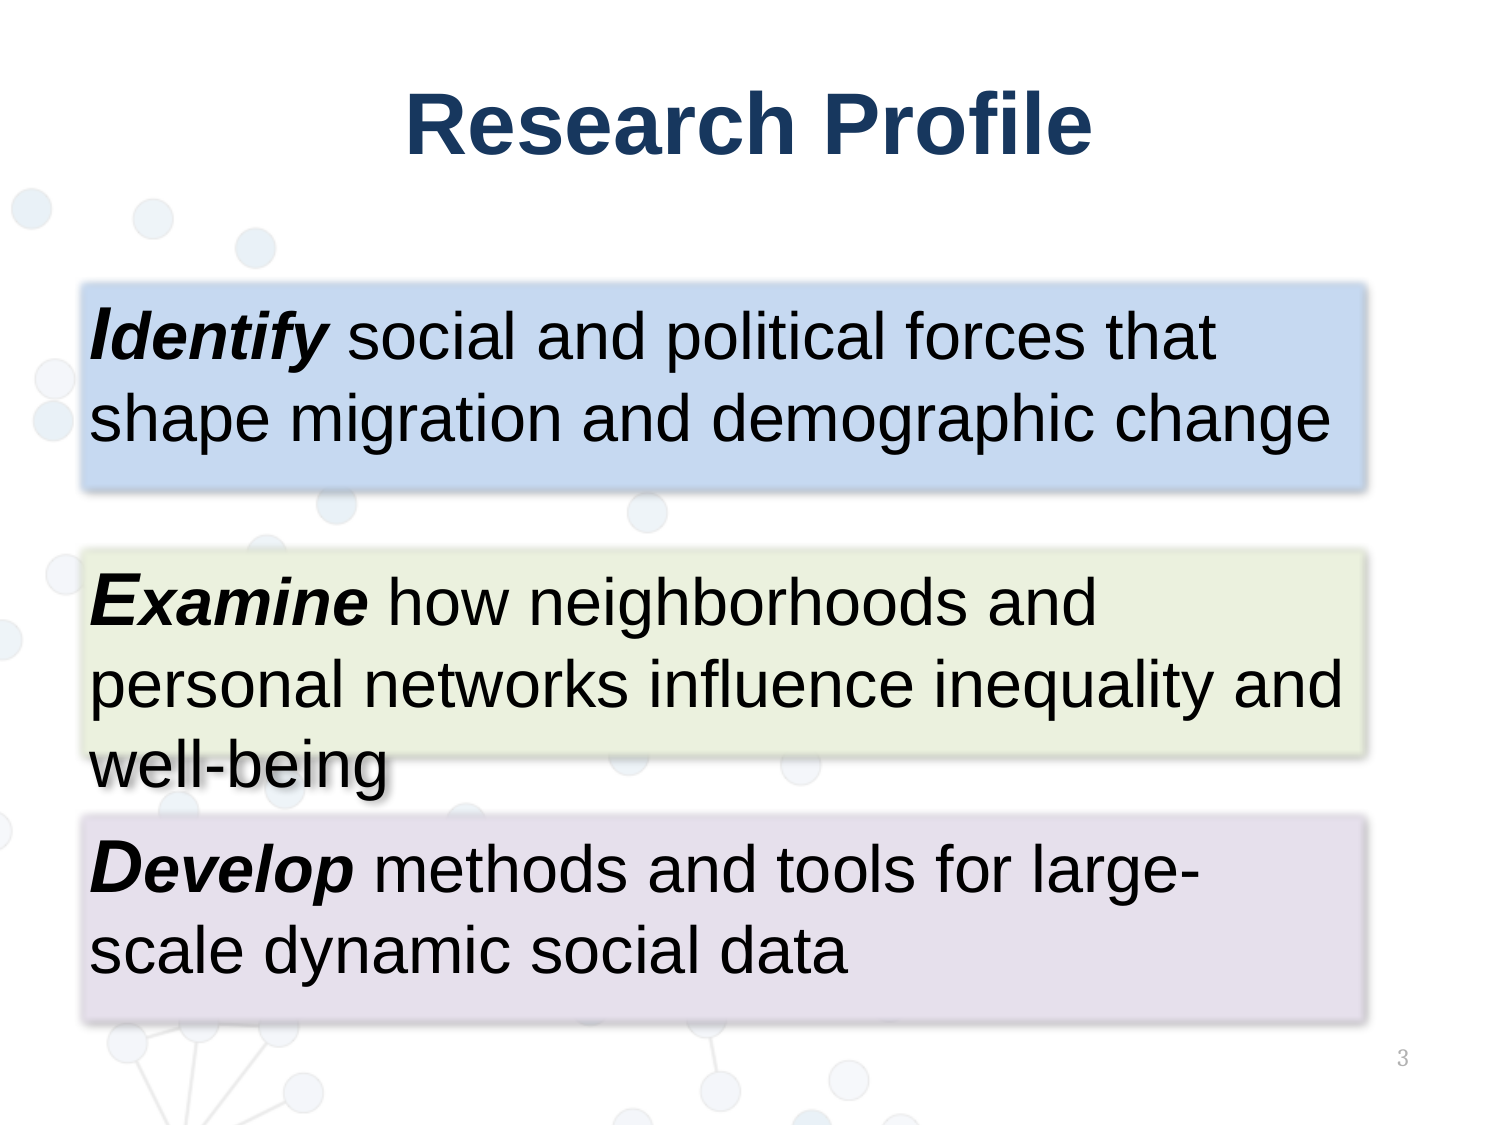

# Research Profile
Identify social and political forces that shape migration and demographic change
Examine how neighborhoods and personal networks influence inequality and well-being
Develop methods and tools for large-scale dynamic social data

3